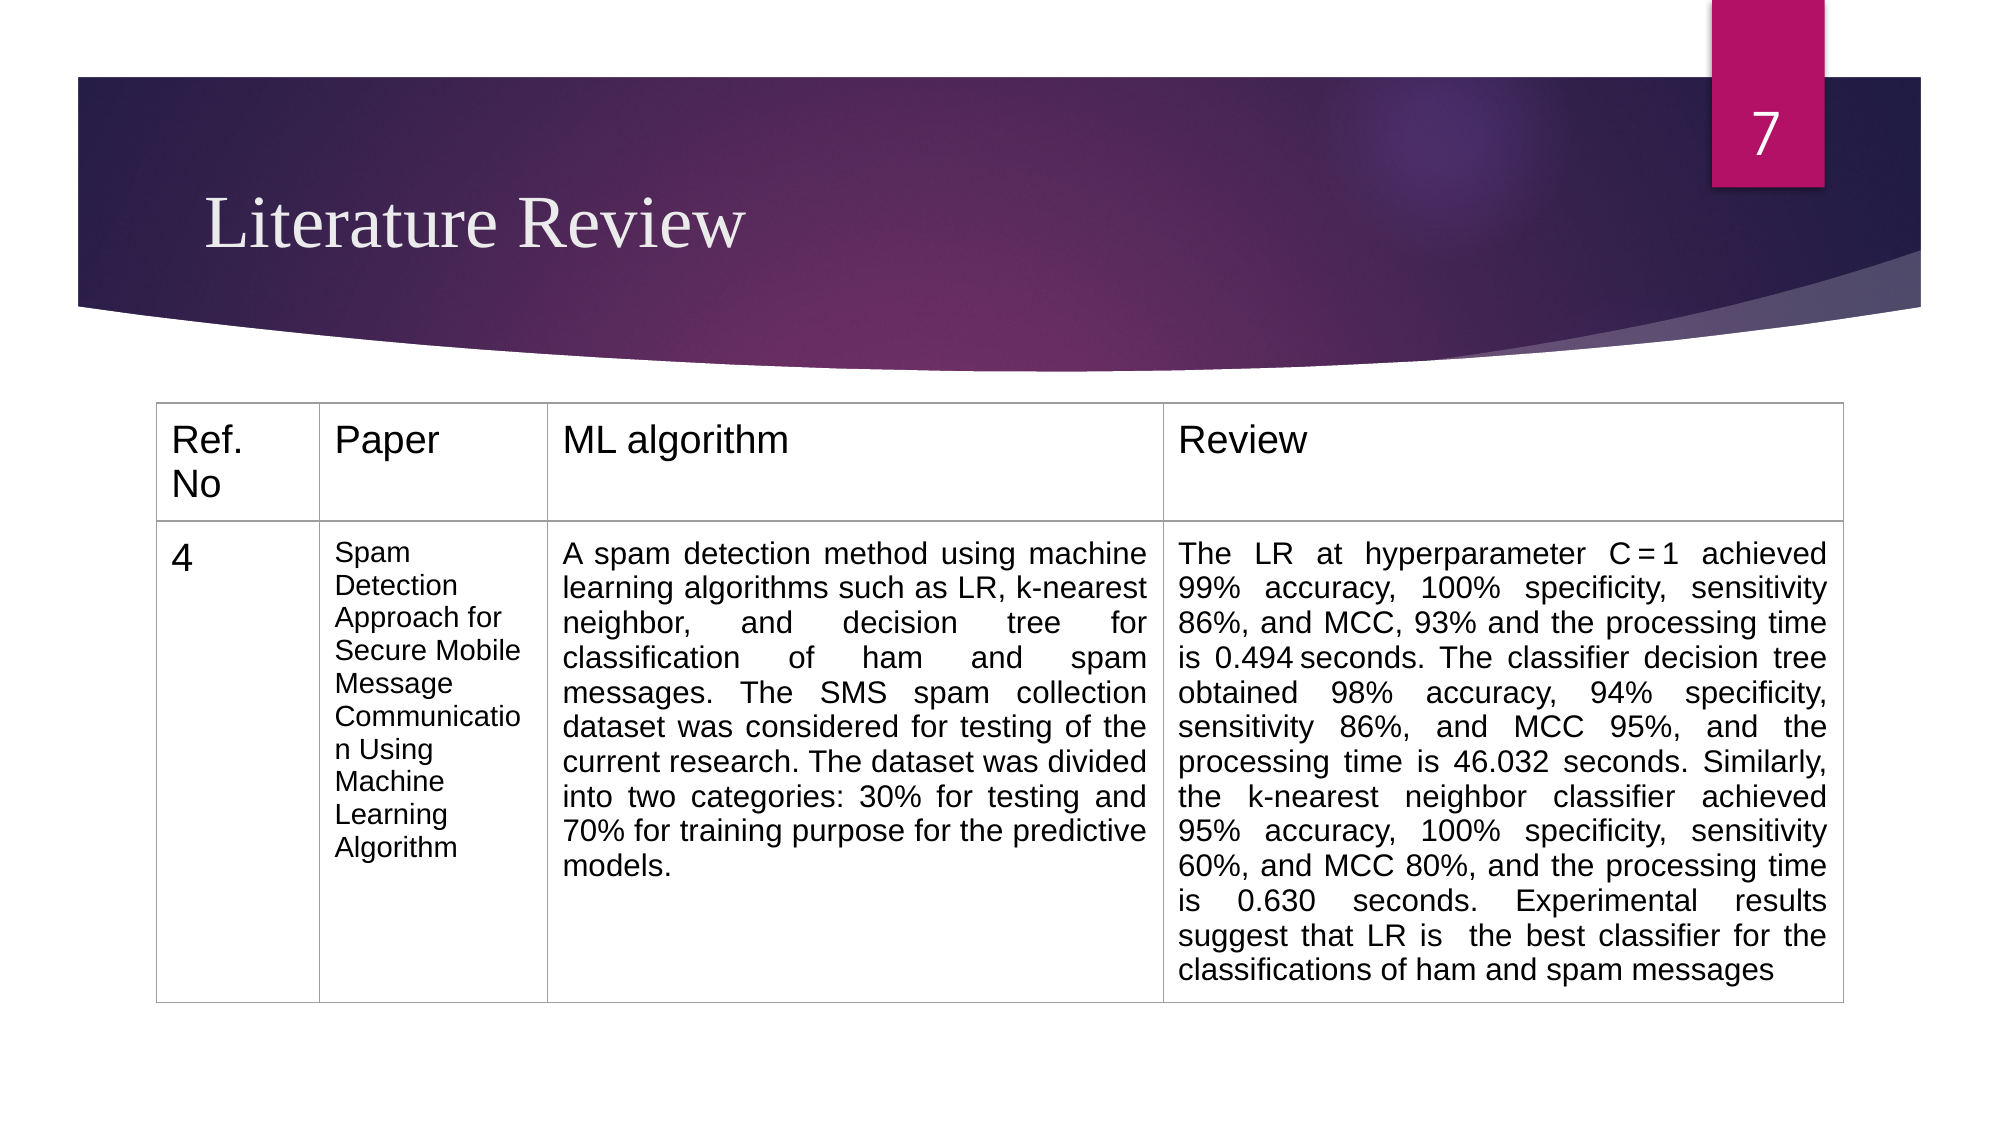

7
# Literature Review
| Ref. No | Paper | ML algorithm | Review |
| --- | --- | --- | --- |
| 4 | Spam Detection Approach for Secure Mobile Message Communication Using Machine Learning Algorithm | A spam detection method using machine learning algorithms such as LR, k-nearest neighbor, and decision tree for classification of ham and spam messages. The SMS spam collection dataset was considered for testing of the current research. The dataset was divided into two categories: 30% for testing and 70% for training purpose for the predictive models. | The LR at hyperparameter C = 1 achieved 99% accuracy, 100% specificity, sensitivity 86%, and MCC, 93% and the processing time is 0.494 seconds. The classifier decision tree obtained 98% accuracy, 94% specificity, sensitivity 86%, and MCC 95%, and the processing time is 46.032 seconds. Similarly, the k-nearest neighbor classifier achieved 95% accuracy, 100% specificity, sensitivity 60%, and MCC 80%, and the processing time is 0.630 seconds. Experimental results suggest that LR is the best classifier for the classifications of ham and spam messages |